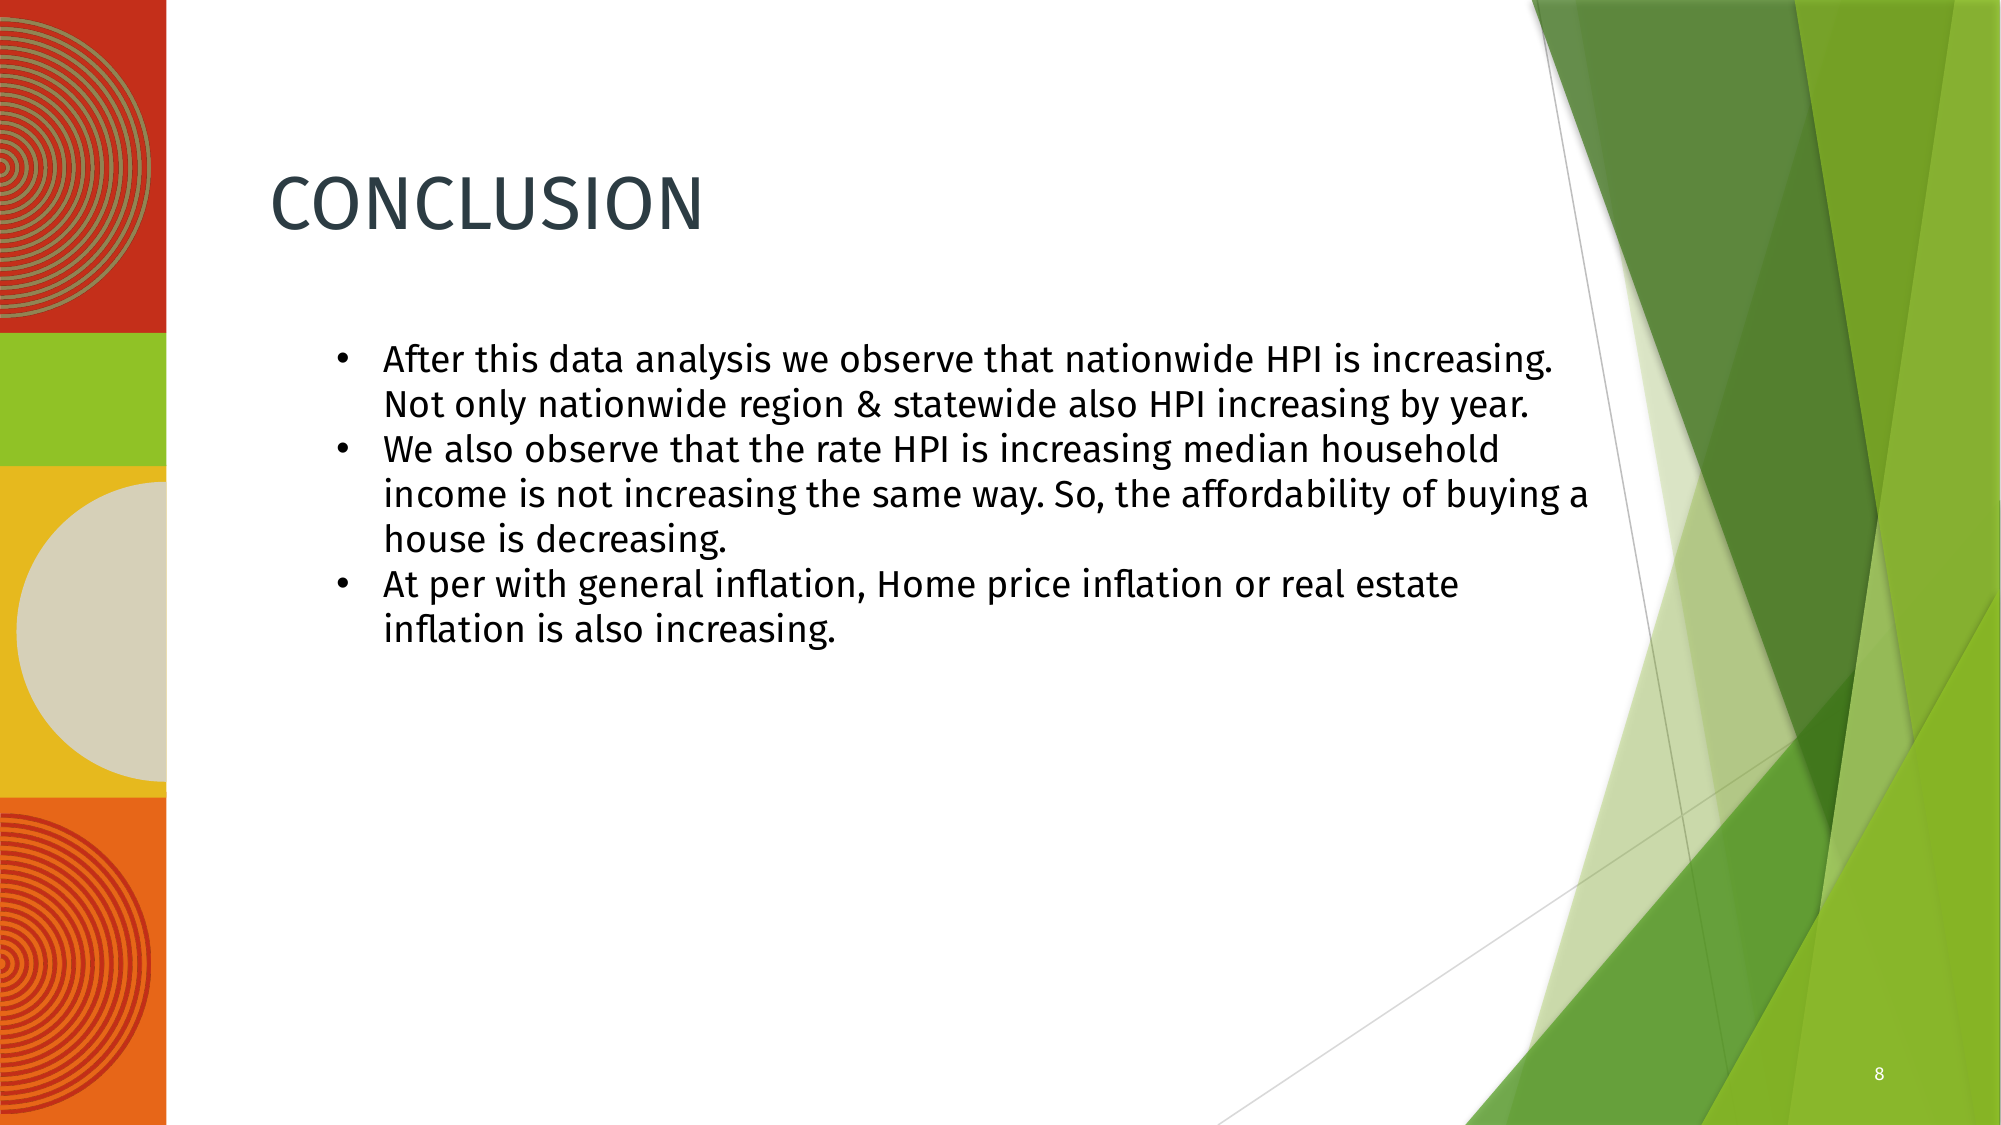

# CONCLUSION
After this data analysis we observe that nationwide HPI is increasing. Not only nationwide region & statewide also HPI increasing by year.
We also observe that the rate HPI is increasing median household income is not increasing the same way. So, the affordability of buying a house is decreasing.
At per with general inflation, Home price inflation or real estate inflation is also increasing.

8